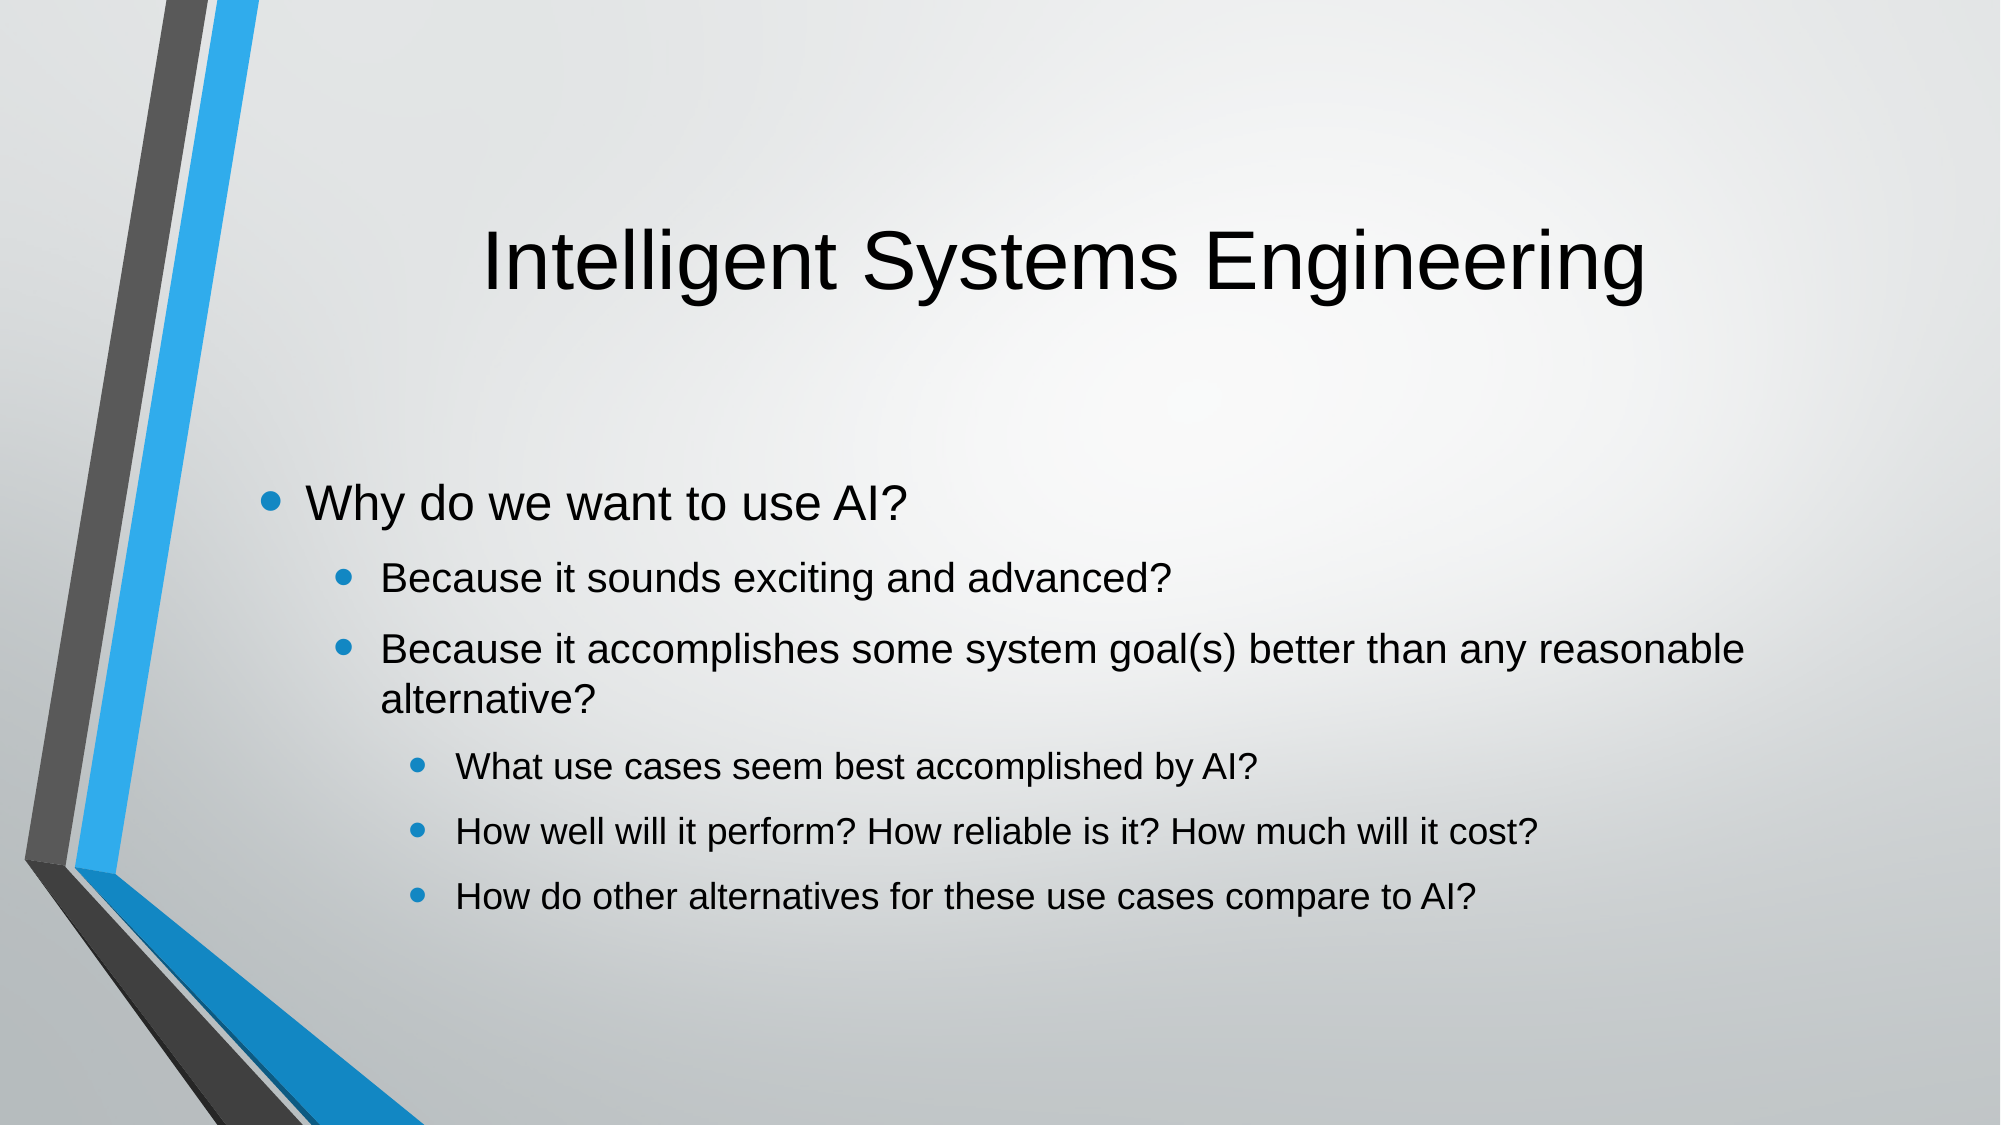

# Intelligent Systems Engineering
Why do we want to use AI?
Because it sounds exciting and advanced?
Because it accomplishes some system goal(s) better than any reasonable alternative?
What use cases seem best accomplished by AI?
How well will it perform? How reliable is it? How much will it cost?
How do other alternatives for these use cases compare to AI?